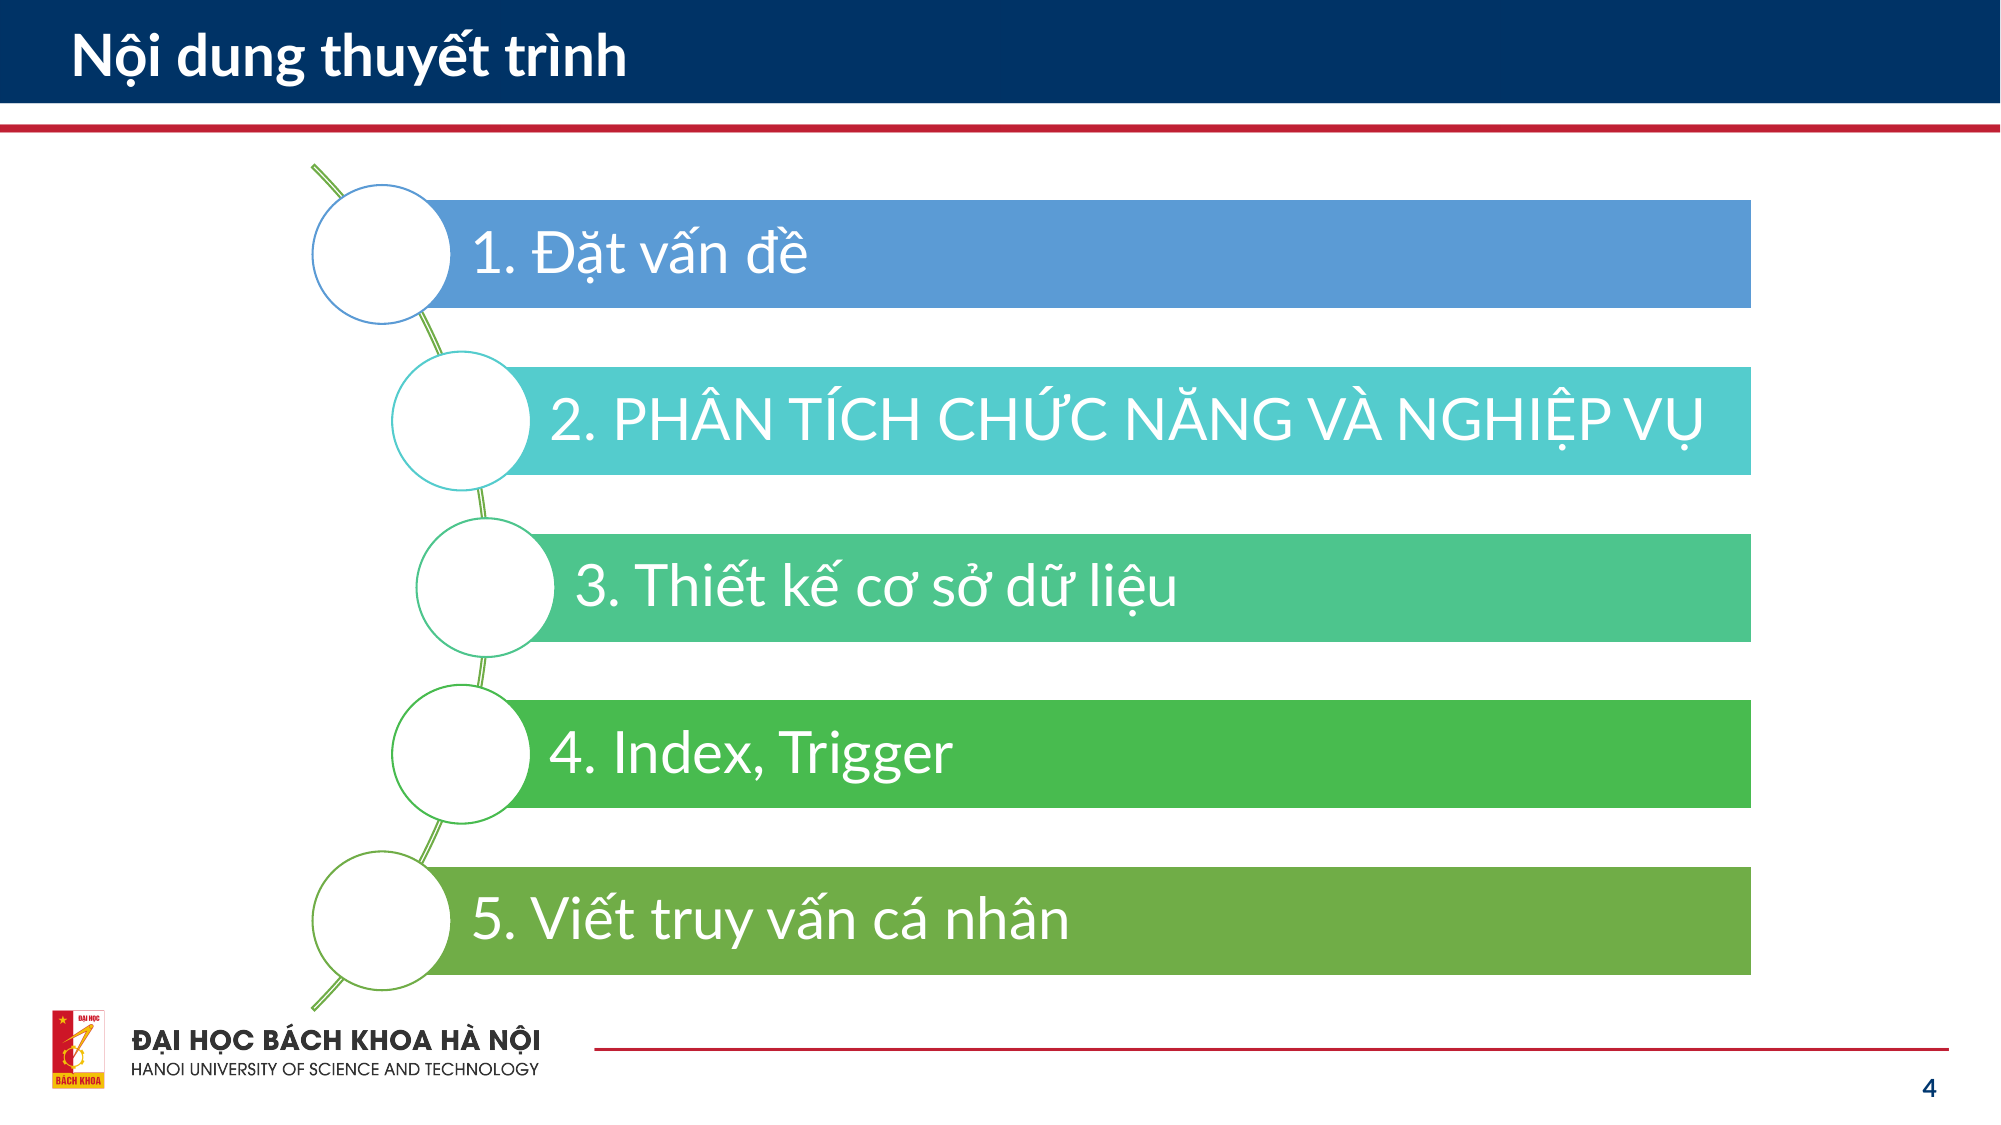

# Nội dung thuyết trình
1. Đặt vấn đề
2. PHÂN TÍCH CHỨC NĂNG VÀ NGHIỆP VỤ
3. Thiết kế cơ sở dữ liệu
4. Index, Trigger
5. Viết truy vấn cá nhân
4